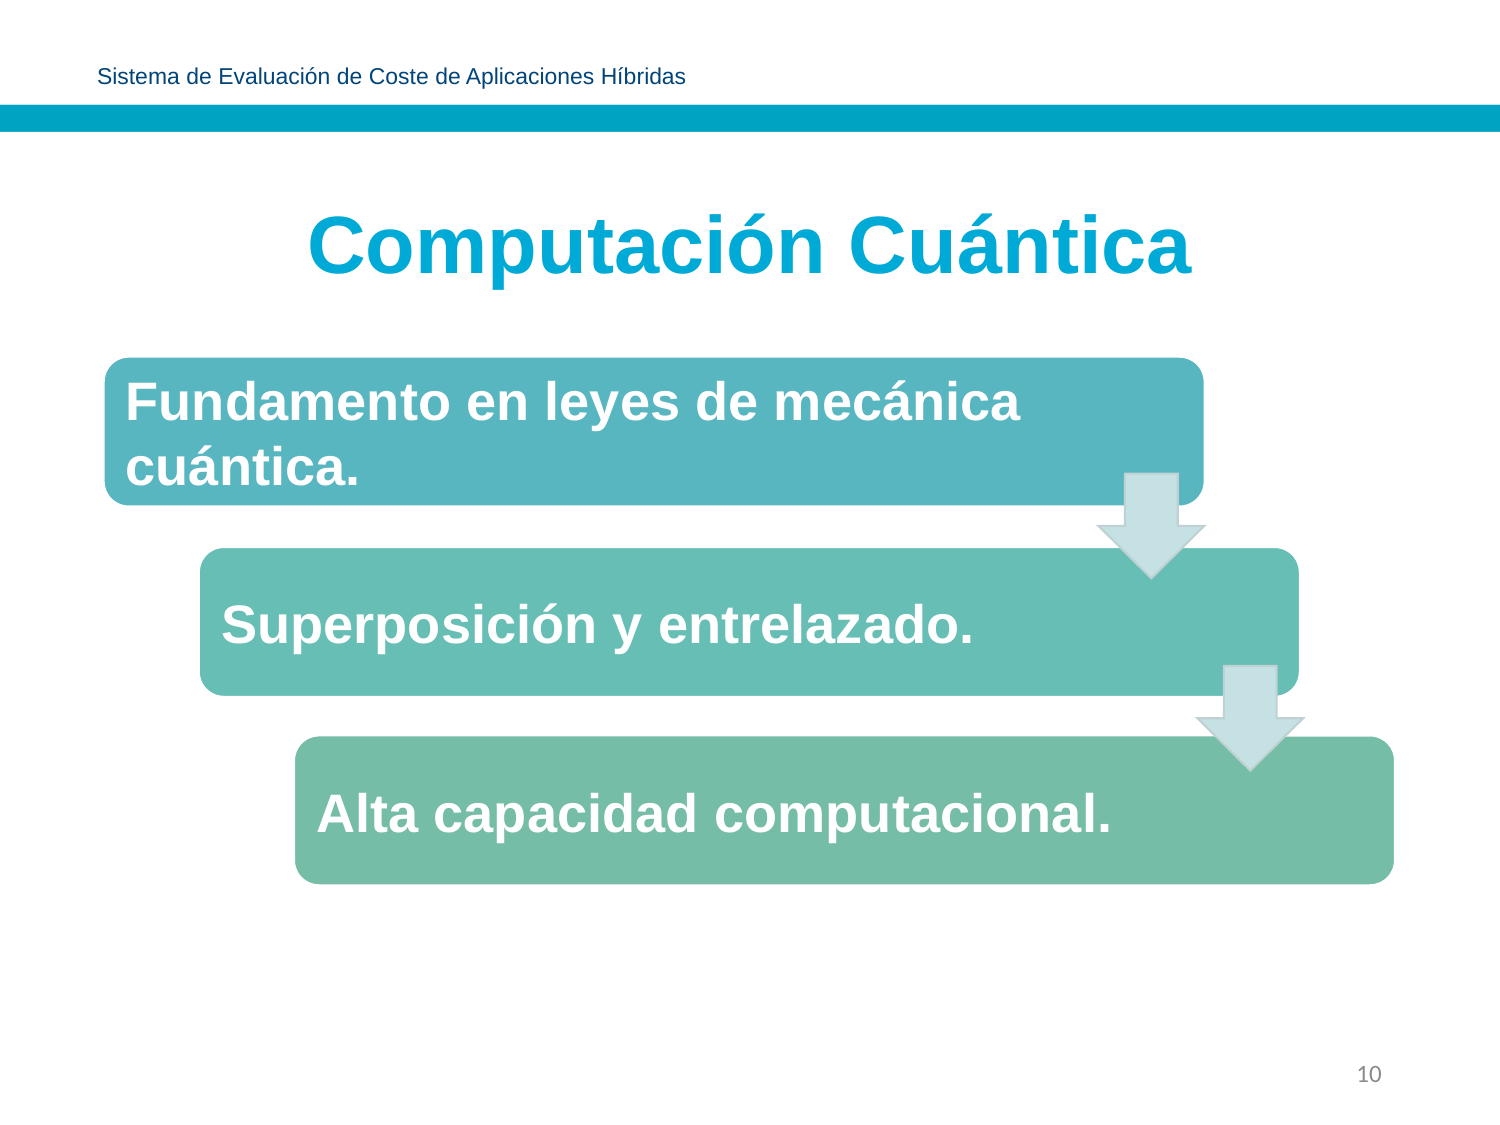

Sistema de Evaluación de Coste de Aplicaciones Híbridas

Computación Cuántica
Fundamento en leyes de mecánica
cuántica.

Superposición y entrelazado.

Alta capacidad computacional.
10